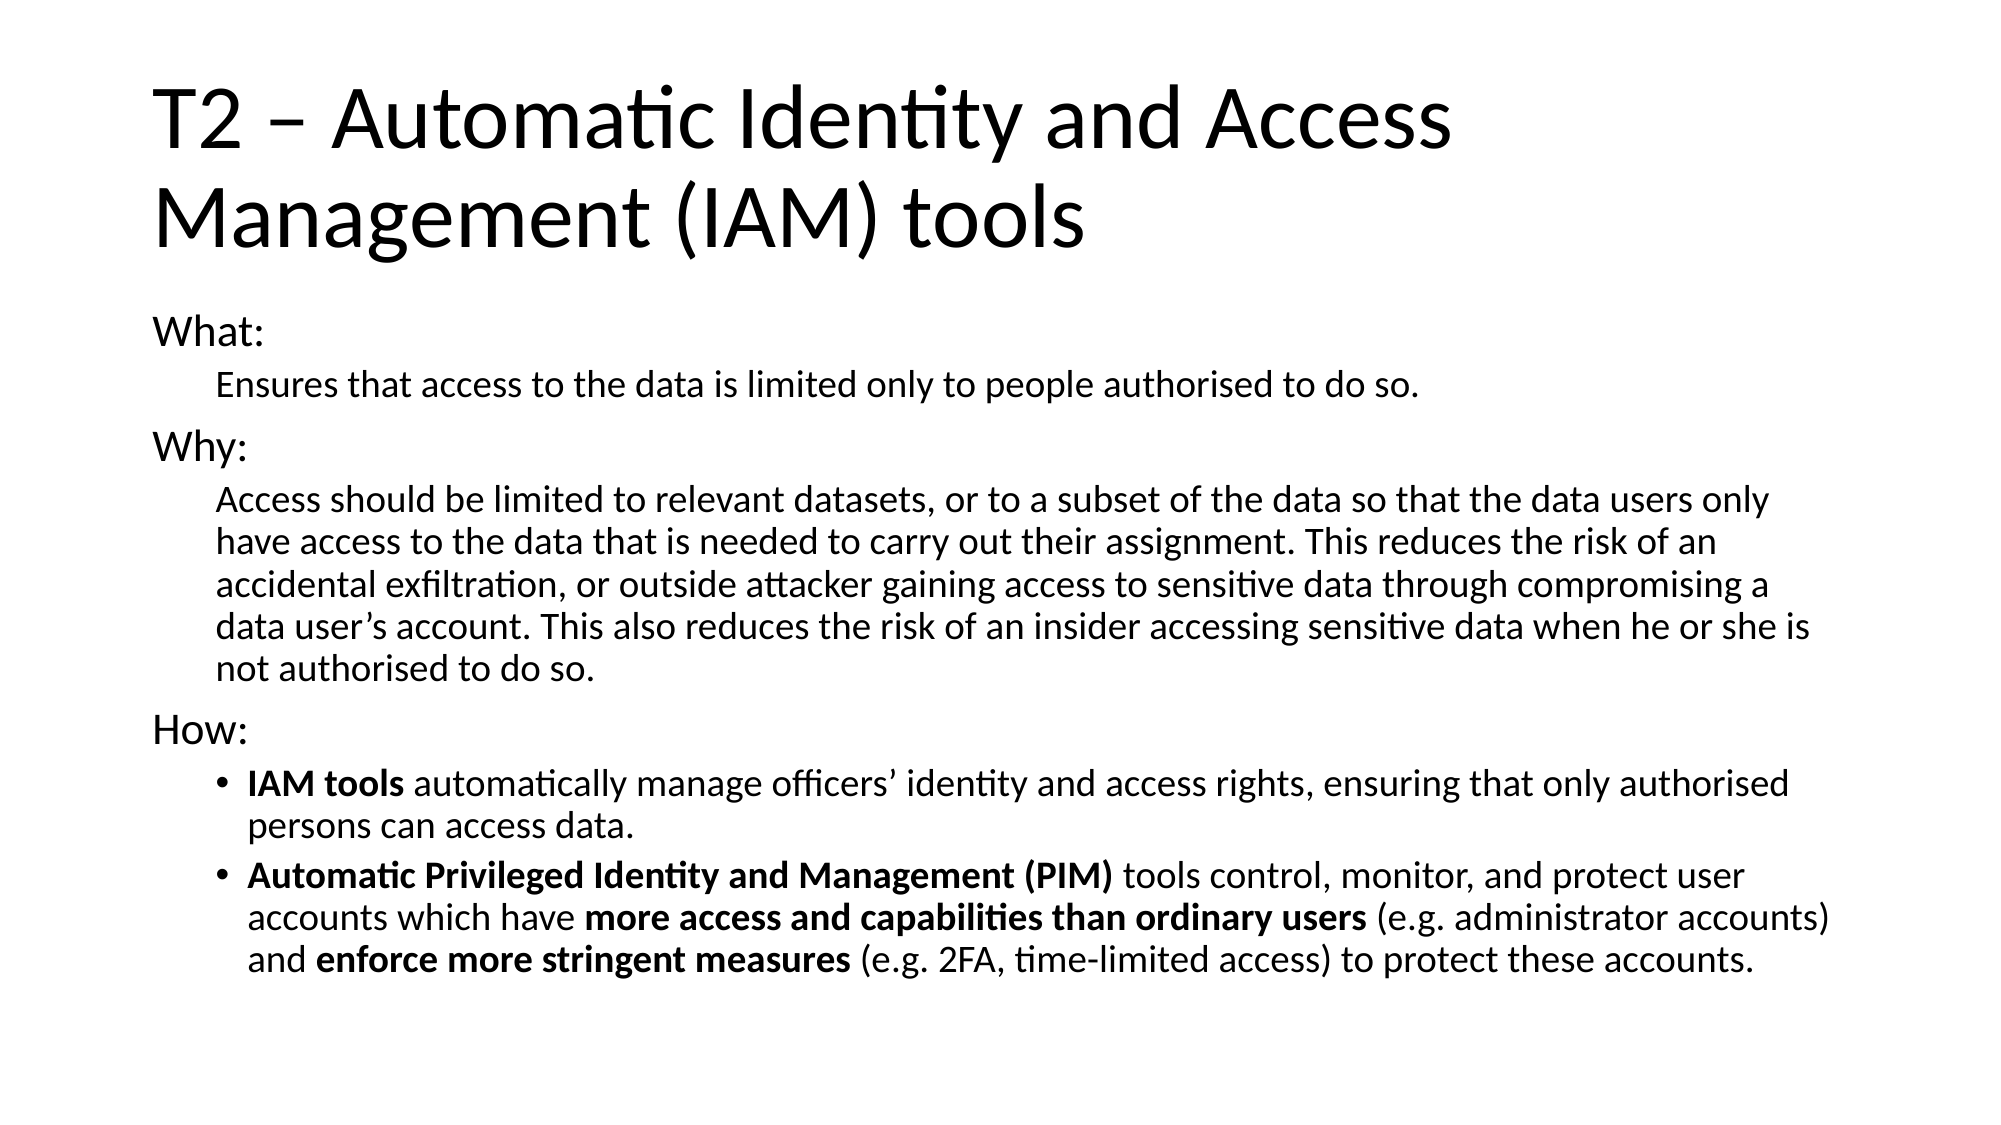

# T2 – Automatic Identity and Access Management (IAM) tools
What:
Ensures that access to the data is limited only to people authorised to do so.
Why:
Access should be limited to relevant datasets, or to a subset of the data so that the data users only have access to the data that is needed to carry out their assignment. This reduces the risk of an accidental exfiltration, or outside attacker gaining access to sensitive data through compromising a data user’s account. This also reduces the risk of an insider accessing sensitive data when he or she is not authorised to do so.
How:
IAM tools automatically manage officers’ identity and access rights, ensuring that only authorised persons can access data.
Automatic Privileged Identity and Management (PIM) tools control, monitor, and protect user accounts which have more access and capabilities than ordinary users (e.g. administrator accounts) and enforce more stringent measures (e.g. 2FA, time-limited access) to protect these accounts.